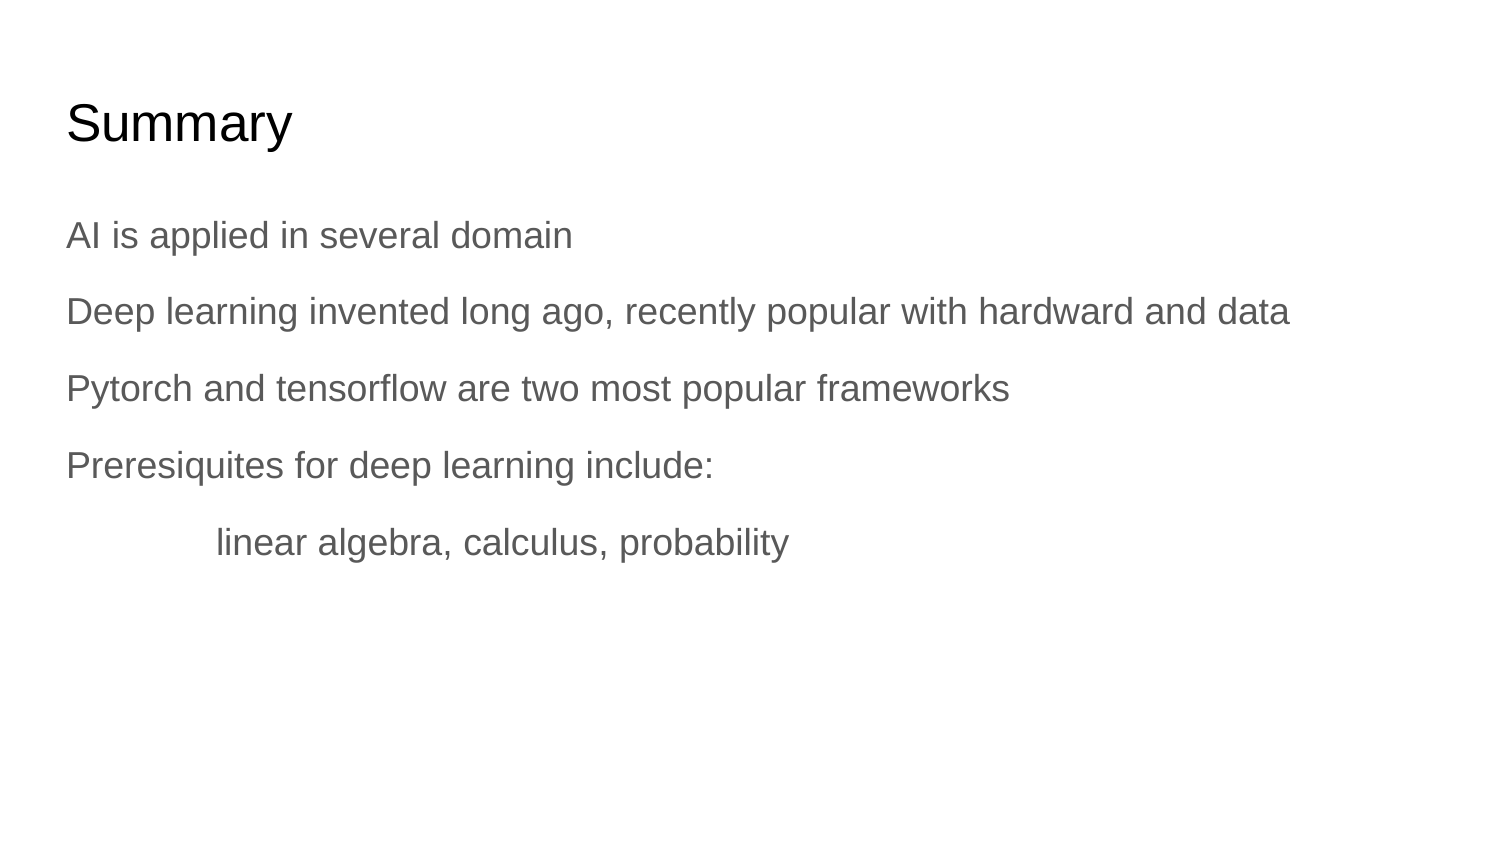

# Summary
AI is applied in several domain
Deep learning invented long ago, recently popular with hardward and data
Pytorch and tensorflow are two most popular frameworks
Preresiquites for deep learning include:
	linear algebra, calculus, probability